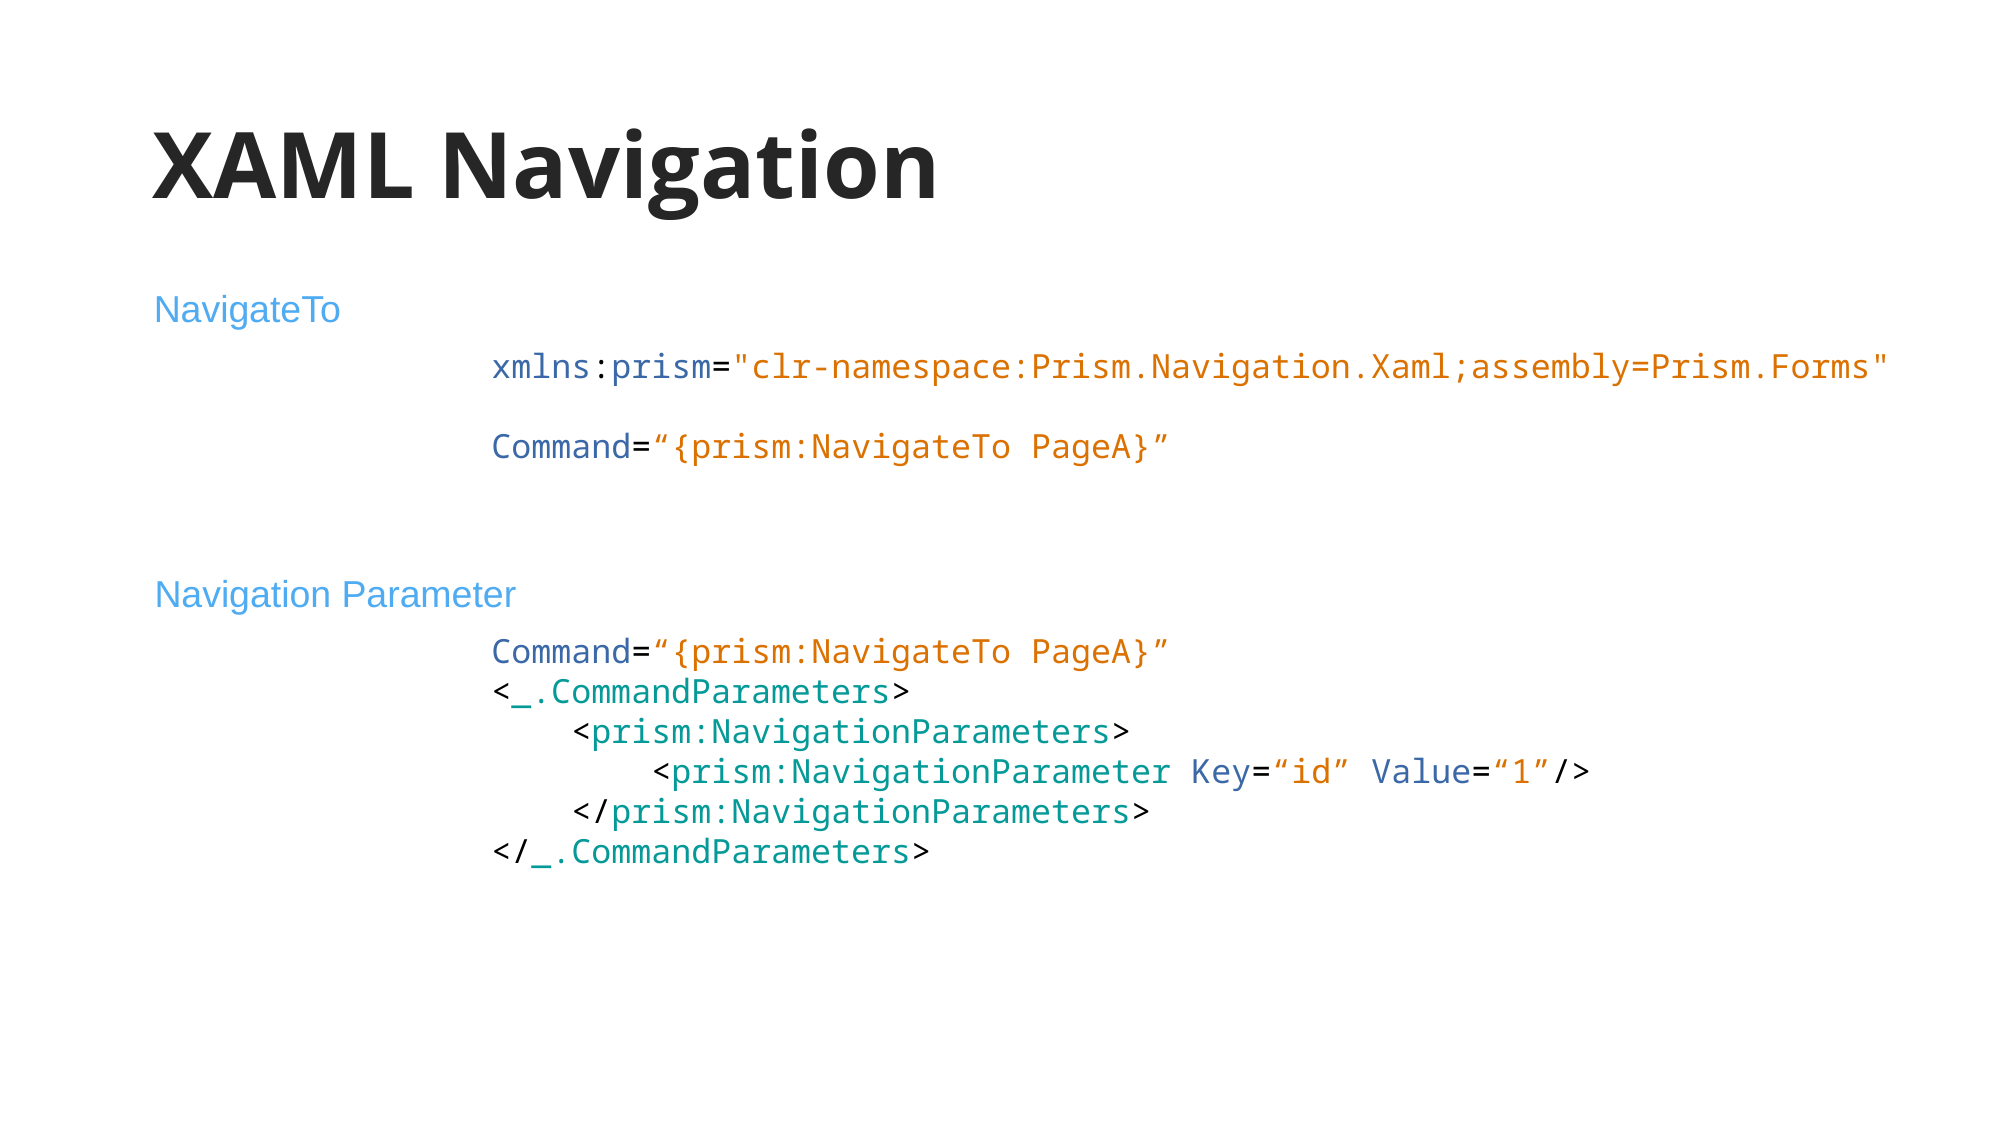

# XAML Navigation
NavigateTo
xmlns:prism="clr-namespace:Prism.Navigation.Xaml;assembly=Prism.Forms"

Command=“{prism:NavigateTo PageA}”
Navigation Parameter
Command=“{prism:NavigateTo PageA}”
<_.CommandParameters>
    <prism:NavigationParameters>
        <prism:NavigationParameter Key=“id” Value=“1”/>
    </prism:NavigationParameters>
</_.CommandParameters>